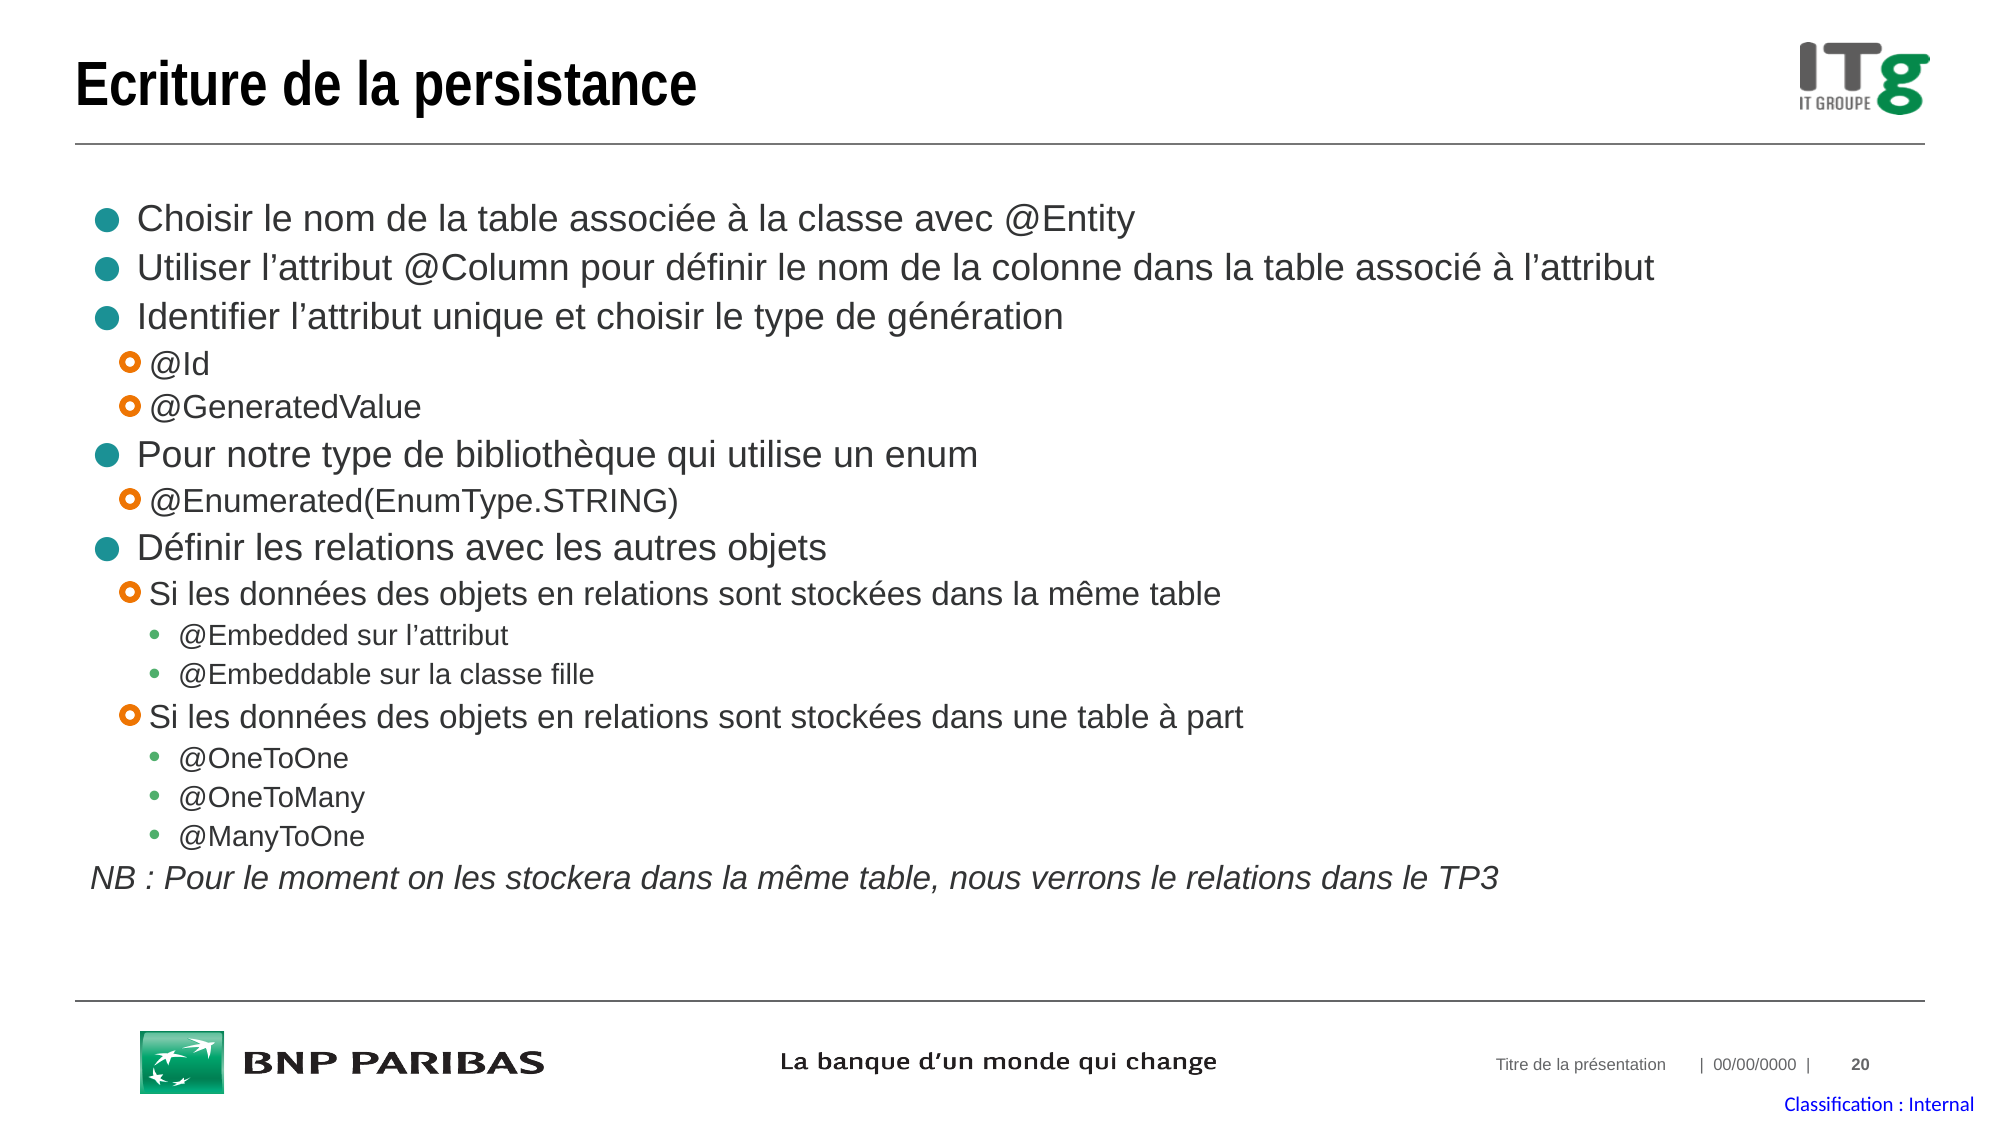

# Ecriture de la persistance
Choisir le nom de la table associée à la classe avec @Entity
Utiliser l’attribut @Column pour définir le nom de la colonne dans la table associé à l’attribut
Identifier l’attribut unique et choisir le type de génération
@Id
@GeneratedValue
Pour notre type de bibliothèque qui utilise un enum
@Enumerated(EnumType.STRING)
Définir les relations avec les autres objets
Si les données des objets en relations sont stockées dans la même table
@Embedded sur l’attribut
@Embeddable sur la classe fille
Si les données des objets en relations sont stockées dans une table à part
@OneToOne
@OneToMany
@ManyToOne
NB : Pour le moment on les stockera dans la même table, nous verrons le relations dans le TP3
Titre de la présentation
|  00/00/0000  |
20